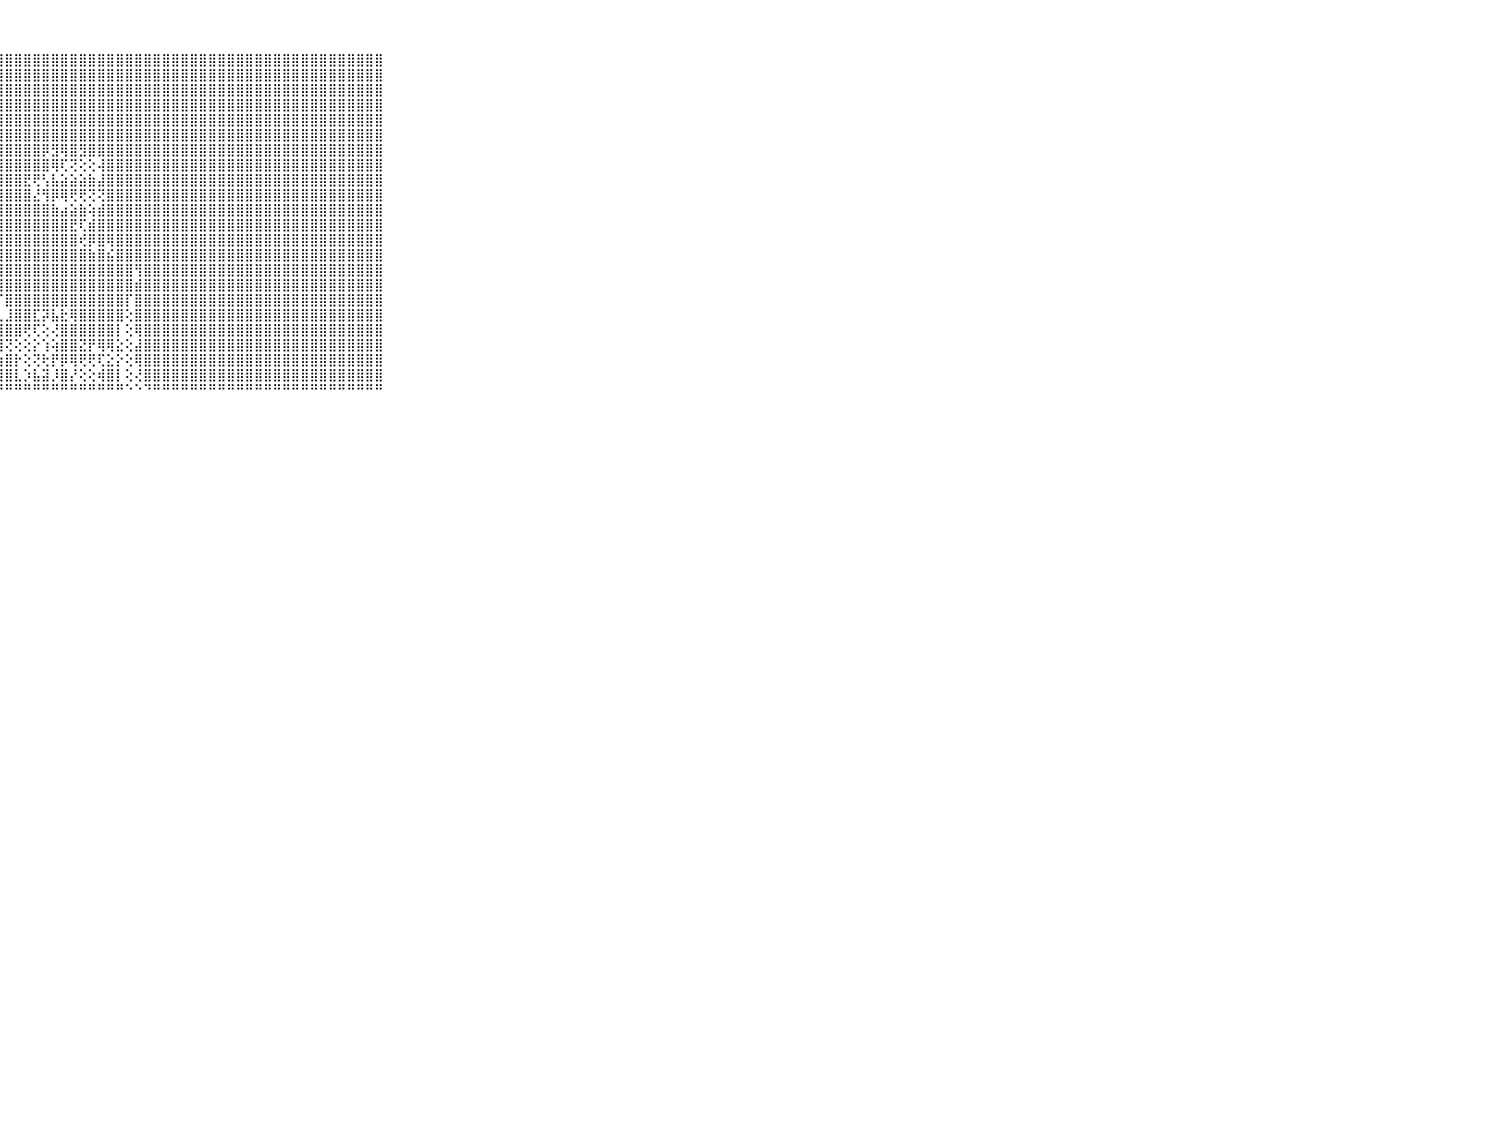

⠀⠀⠀⠀⠀⠀⠀⠀⠀⠀⠀⣿⣿⣿⣿⣿⣿⣿⣿⣿⣿⣿⣿⣿⣿⣿⣿⣿⣿⣿⣿⣿⣿⣿⣿⣿⣿⣿⣿⣿⣿⣿⣿⣿⣿⣿⣿⣿⣿⣿⣿⣿⣿⣿⣿⣿⣿⣿⣿⣿⣿⣿⣿⣿⣿⣿⣿⣿⣿⠀⠀⠀⠀⠀⠀⠀⠀⠀⠀⠀⠀
⠀⠀⠀⠀⠀⠀⠀⠀⠀⠀⠀⣿⣿⣿⣿⣿⣿⣿⣿⣿⣿⣿⣿⣿⣿⣿⣿⣿⣿⣿⣿⣿⣿⣿⣿⣿⣿⣿⣿⣿⣿⣿⣿⣿⣿⣿⣿⣿⣿⣿⣿⣿⣿⣿⣿⣿⣿⣿⣿⣿⣿⣿⣿⣿⣿⣿⣿⣿⣿⠀⠀⠀⠀⠀⠀⠀⠀⠀⠀⠀⠀
⠀⠀⠀⠀⠀⠀⠀⠀⠀⠀⠀⣿⣿⣿⣿⣿⣿⣿⣿⣿⣿⣿⣿⣿⣿⣿⣿⣿⣿⣿⣿⣿⣿⣿⣿⣿⣿⣿⣿⣿⣿⣿⣿⣿⣿⣿⣿⣿⣿⣿⣿⣿⣿⣿⣿⣿⣿⣿⣿⣿⣿⣿⣿⣿⣿⣿⣿⣿⣿⠀⠀⠀⠀⠀⠀⠀⠀⠀⠀⠀⠀
⠀⠀⠀⠀⠀⠀⠀⠀⠀⠀⠀⣿⣿⣿⣿⣿⣿⣿⣿⣿⣿⣿⣿⣿⣿⣿⣿⣿⣿⣿⣿⣿⣿⣿⣿⣿⣿⣿⣿⣿⣿⣿⣿⣿⣿⣿⣿⣿⣿⣿⣿⣿⣿⣿⣿⣿⣿⣿⣿⣿⣿⣿⣿⣿⣿⣿⣿⣿⣿⠀⠀⠀⠀⠀⠀⠀⠀⠀⠀⠀⠀
⠀⠀⠀⠀⠀⠀⠀⠀⠀⠀⠀⣿⣿⣿⣿⣿⣿⣿⣿⣿⣿⣿⣿⣿⣿⣿⣿⣿⣿⣿⣿⣿⣿⣿⣿⣿⣿⣿⣿⣿⣿⣿⣿⣿⣿⣿⣿⣿⣿⣿⣿⣿⣿⣿⣿⣿⣿⣿⣿⣿⣿⣿⣿⣿⣿⣿⣿⣿⣿⠀⠀⠀⠀⠀⠀⠀⠀⠀⠀⠀⠀
⠀⠀⠀⠀⠀⠀⠀⠀⠀⠀⠀⣿⣿⣿⣿⣿⣿⣿⣿⣿⣿⣿⣿⣿⣿⣿⣿⣿⣿⣿⣿⣿⣿⣿⣿⣿⣿⣿⣿⣿⣿⣿⣿⣿⣿⣿⣿⣿⣿⣿⣿⣿⣿⣿⣿⣿⣿⣿⣿⣿⣿⣿⣿⣿⣿⣿⣿⣿⣿⠀⠀⠀⠀⠀⠀⠀⠀⠀⠀⠀⠀
⠀⠀⠀⠀⠀⠀⠀⠀⠀⠀⠀⣿⣿⣿⣿⣿⣿⣿⣿⣿⣿⣿⣿⣿⣿⣿⣿⣿⣿⣿⣿⣿⡿⣻⢿⣿⣻⣿⣿⣿⣿⣿⣿⣿⣿⣿⣿⣿⣿⣿⣿⣿⣿⣿⣿⣿⣿⣿⣿⣿⣿⣿⣿⣿⣿⣿⣿⣿⣿⠀⠀⠀⠀⠀⠀⠀⠀⠀⠀⠀⠀
⠀⠀⠀⠀⠀⠀⠀⠀⠀⠀⠀⣿⣿⣿⣿⣿⣿⣿⣿⣿⣿⣿⣿⣿⣿⣿⣿⣿⣿⣿⣿⣿⣿⢿⢏⢝⢕⢕⢼⣿⣿⣿⣿⣿⣿⣿⣿⣿⣿⣿⣿⣿⣿⣿⣿⣿⣿⣿⣿⣿⣿⣿⣿⣿⣿⣿⣿⣿⣿⠀⠀⠀⠀⠀⠀⠀⠀⠀⠀⠀⠀
⠀⠀⠀⠀⠀⠀⠀⠀⠀⠀⠀⣿⣿⣿⣿⣿⣿⣿⣿⣿⣿⣿⣿⣿⣿⣿⣿⣿⣿⣿⣟⢟⢣⣧⣵⣵⣵⣷⣼⣿⣿⣿⣿⣿⣿⣿⣿⣿⣿⣿⣿⣿⣿⣿⣿⣿⣿⣿⣿⣿⣿⣿⣿⣿⣿⣿⣿⣿⣿⠀⠀⠀⠀⠀⠀⠀⠀⠀⠀⠀⠀
⠀⠀⠀⠀⠀⠀⠀⠀⠀⠀⠀⣿⣿⣿⣿⣿⣿⣿⣿⣿⣿⣿⣿⣿⣿⣿⣿⣿⣿⣿⣿⣜⢻⡿⢿⢟⢟⢝⢝⣿⣿⣿⣿⣿⣿⣿⣿⣿⣿⣿⣿⣿⣿⣿⣿⣿⣿⣿⣿⣿⣿⣿⣿⣿⣿⣿⣿⣿⣿⠀⠀⠀⠀⠀⠀⠀⠀⠀⠀⠀⠀
⠀⠀⠀⠀⠀⠀⠀⠀⠀⠀⠀⣿⣿⣿⣿⣿⣿⣿⣿⣿⣿⣿⣿⣿⣿⣿⣿⣿⣿⣿⣿⣿⣿⣷⣴⣵⣷⢵⣾⣿⣿⣿⣿⣿⣿⣿⣿⣿⣿⣿⣿⣿⣿⣿⣿⣿⣿⣿⣿⣿⣿⣿⣿⣿⣿⣿⣿⣿⣿⠀⠀⠀⠀⠀⠀⠀⠀⠀⠀⠀⠀
⠀⠀⠀⠀⠀⠀⠀⠀⠀⠀⠀⣿⣿⣿⣿⣿⣿⣿⣿⣿⣿⣿⣿⣿⣿⣿⣿⣿⣿⣿⣿⣿⣿⣿⣿⣟⢏⣾⣿⣿⣿⣿⣿⣿⣿⣿⣿⣿⣿⣿⣿⣿⣿⣿⣿⣿⣿⣿⣿⣿⣿⣿⣿⣿⣿⣿⣿⣿⣿⠀⠀⠀⠀⠀⠀⠀⠀⠀⠀⠀⠀
⠀⠀⠀⠀⠀⠀⠀⠀⠀⠀⠀⣿⣿⣿⣿⣿⣿⣿⣿⣿⣿⣿⣿⣿⣿⣿⣿⣿⣿⣿⣿⣿⣿⣿⣿⣿⢞⡿⣿⢿⣿⣿⣿⣿⣿⣿⣿⣿⣿⣿⣿⣿⣿⣿⣿⣿⣿⣿⣿⣿⣿⣿⣿⣿⣿⣿⣿⣿⣿⠀⠀⠀⠀⠀⠀⠀⠀⠀⠀⠀⠀
⠀⠀⠀⠀⠀⠀⠀⠀⠀⠀⠀⣿⣿⣿⣿⣿⣿⣿⣿⣿⣿⣿⣿⣿⣿⣿⣿⣿⣿⣿⣿⣿⣿⣿⣿⣿⣿⣷⣿⣮⣿⣿⣿⣿⣿⣿⣿⣿⣿⣿⣿⣿⣿⣿⣿⣿⣿⣿⣿⣿⣿⣿⣿⣿⣿⣿⣿⣿⣿⠀⠀⠀⠀⠀⠀⠀⠀⠀⠀⠀⠀
⠀⠀⠀⠀⠀⠀⠀⠀⠀⠀⠀⣿⣿⣿⣿⣿⣿⣿⣿⣿⣿⣿⣿⣿⣿⣿⣿⣿⣿⣿⣿⣿⣿⣿⣿⣿⣿⣿⣿⣿⣿⣿⢻⣿⣿⣿⣿⣿⣿⣿⣿⣿⣿⣿⣿⣿⣿⣿⣿⣿⣿⣿⣿⣿⣿⣿⣿⣿⣿⠀⠀⠀⠀⠀⠀⠀⠀⠀⠀⠀⠀
⠀⠀⠀⠀⠀⠀⠀⠀⠀⠀⠀⣿⣿⣿⣿⣿⣿⣿⣿⣿⣿⣿⣿⣿⣿⣟⣿⢻⣿⣿⣿⣿⣿⣿⣿⣿⣿⣿⣿⣿⣿⣿⣾⣿⣿⣿⣿⣿⣿⣿⣿⣿⣿⣿⣿⣿⣿⣿⣿⣿⣿⣿⣿⣿⣿⣿⣿⣿⣿⠀⠀⠀⠀⠀⠀⠀⠀⠀⠀⠀⠀
⠀⠀⠀⠀⠀⠀⠀⠀⠀⠀⠀⣿⣿⣿⣿⣿⣿⣿⣿⣿⣿⣿⣿⣿⡿⣿⣿⡏⣿⣿⣿⣿⣿⣿⣿⣿⣿⣿⣿⣿⣿⡏⣿⣿⣿⣿⣿⣿⣿⣿⣿⣿⣿⣿⣿⣿⣿⣿⣿⣿⣿⣿⣿⣿⣿⣿⣿⣿⣿⠀⠀⠀⠀⠀⠀⠀⠀⠀⠀⠀⠀
⠀⠀⠀⠀⠀⠀⠀⠀⠀⠀⠀⣿⣿⣿⣿⣿⣿⣿⣿⣿⣿⣿⣿⣿⣿⢿⢟⣇⣸⣿⣿⣏⡽⣧⣗⢿⣿⣿⣿⣿⣿⢕⣿⣿⣿⣿⣿⣿⣿⣿⣿⣿⣿⣿⣿⣿⣿⣿⣿⣿⣿⣿⣿⣿⣿⣿⣿⣿⣿⠀⠀⠀⠀⠀⠀⠀⠀⠀⠀⠀⠀
⠀⠀⠀⠀⠀⠀⠀⠀⠀⠀⠀⣿⣿⣿⣿⣿⣿⣿⣿⣿⣿⣿⣿⣿⣷⣿⣿⣿⣿⣿⢟⢏⢕⢜⣿⣿⣿⣿⣿⣿⡇⢕⢿⣿⣿⣿⣿⣿⣿⣿⣿⣿⣿⣿⣿⣿⣿⣿⣿⣿⣿⣿⣿⣿⣿⣿⣿⣿⣿⠀⠀⠀⠀⠀⠀⠀⠀⠀⠀⠀⠀
⠀⠀⠀⠀⠀⠀⠀⠀⠀⠀⠀⣿⣿⣿⣿⣿⣿⣿⣿⣿⣿⣿⣿⣿⣿⣿⢇⢻⢝⢕⢕⡕⢱⢵⣿⣿⣝⡟⢿⢿⣕⢕⣼⣿⣿⣿⣿⣿⣿⣿⣿⣿⣿⣿⣿⣿⣿⣿⣿⣿⣿⣿⣿⣿⣿⣿⣿⣿⣿⠀⠀⠀⠀⠀⠀⠀⠀⠀⠀⠀⠀
⠀⠀⠀⠀⠀⠀⠀⠀⠀⠀⠀⣿⣿⣿⣿⣿⣿⣿⣿⣿⣿⣿⣿⣿⣿⣿⣷⣷⣿⡗⢕⢝⢗⡟⡿⢿⢟⢟⢏⣕⡕⢕⢿⣿⣿⣿⣿⣿⣿⣿⣿⣿⣿⣿⣿⣿⣿⣿⣿⣿⣿⣿⣿⣿⣿⣿⣿⣿⣿⠀⠀⠀⠀⠀⠀⠀⠀⠀⠀⠀⠀
⠀⠀⠀⠀⠀⠀⠀⠀⠀⠀⠀⣿⣿⣿⣿⣿⣿⣿⣿⣿⣿⣿⣿⣿⣿⣿⣿⣿⣿⣇⡱⣧⣽⡸⣿⡜⢕⢕⢾⣿⡇⢕⢜⣿⣿⣿⣿⣿⣿⣿⣿⣿⣿⣿⣿⣿⣿⣿⣿⣿⣿⣿⣿⣿⣿⣿⣿⣿⣿⠀⠀⠀⠀⠀⠀⠀⠀⠀⠀⠀⠀
⠀⠀⠀⠀⠀⠀⠀⠀⠀⠀⠀⠛⠛⠛⠛⠛⠛⠛⠛⠛⠛⠛⠛⠛⠛⠛⠛⠛⠛⠛⠛⠛⠛⠛⠛⠛⠛⠛⠛⠛⠛⠑⠑⠙⠛⠛⠛⠛⠛⠛⠛⠛⠛⠛⠛⠛⠛⠛⠛⠛⠛⠛⠛⠛⠛⠛⠛⠛⠛⠀⠀⠀⠀⠀⠀⠀⠀⠀⠀⠀⠀